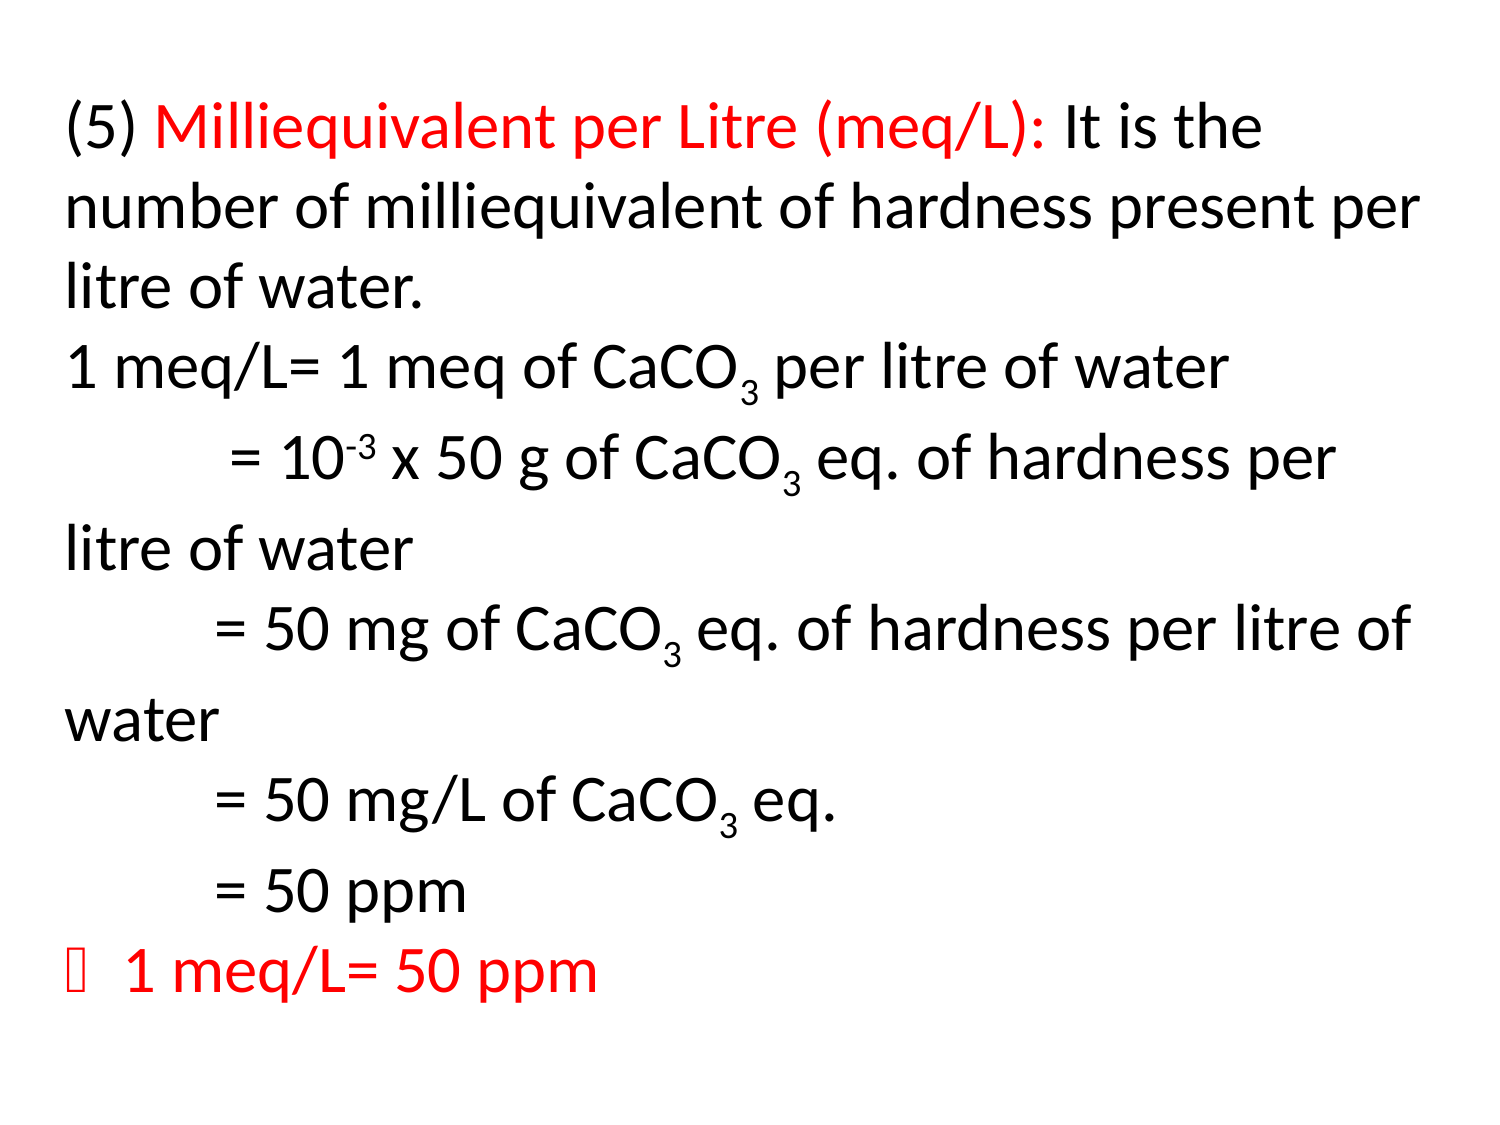

(5) Milliequivalent per Litre (meq/L): It is the number of milliequivalent of hardness present per litre of water.
1 meq/L= 1 meq of CaCO3 per litre of water
           = 10-3 x 50 g of CaCO3 eq. of hardness per litre of water
          = 50 mg of CaCO3 eq. of hardness per litre of water
          = 50 mg/L of CaCO3 eq.
          = 50 ppm
∴1 meq/L= 50 ppm